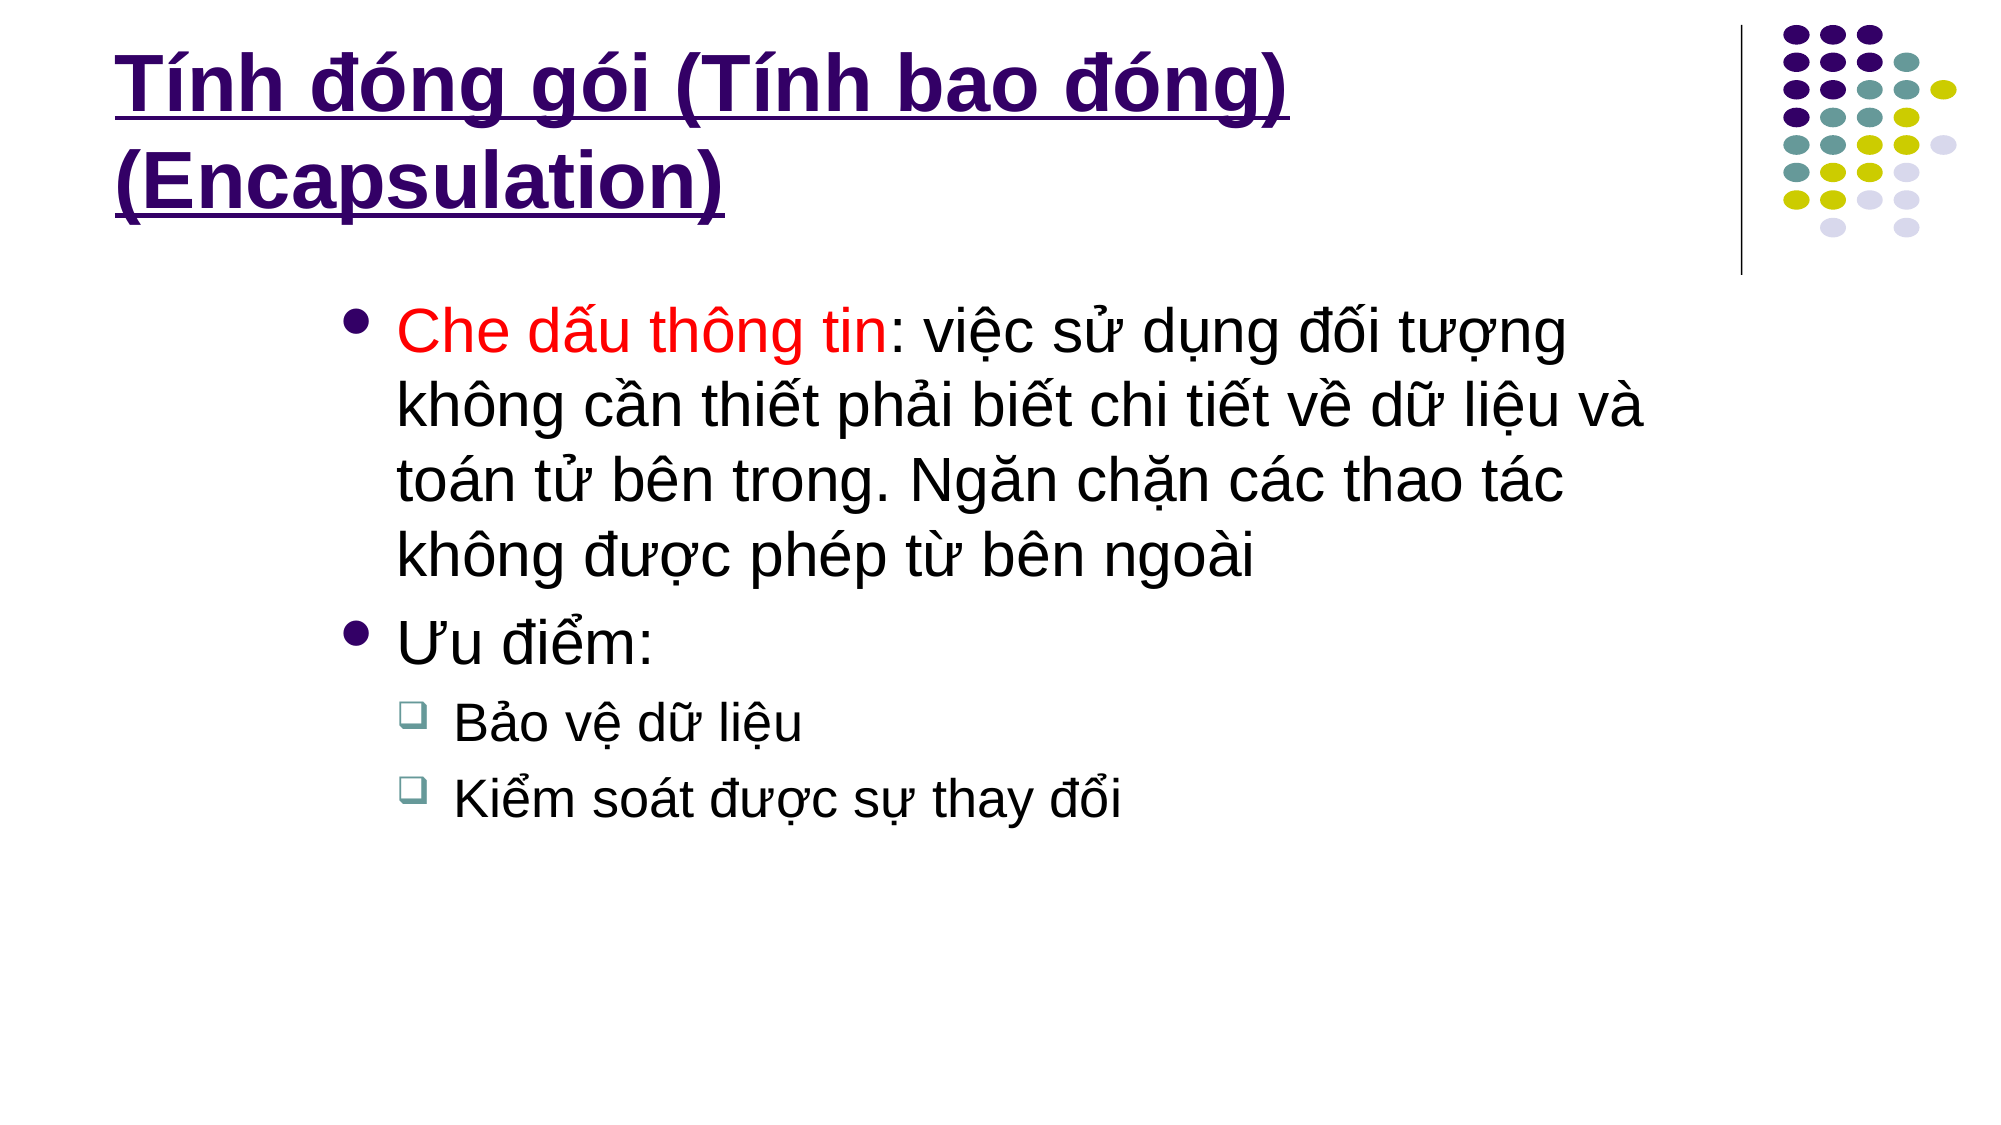

# Tính đóng gói (Tính bao đóng) (Encapsulation)
Che dấu thông tin: việc sử dụng đối tượng không cần thiết phải biết chi tiết về dữ liệu và toán tử bên trong. Ngăn chặn các thao tác không được phép từ bên ngoài
Ưu điểm:
Bảo vệ dữ liệu
Kiểm soát được sự thay đổi